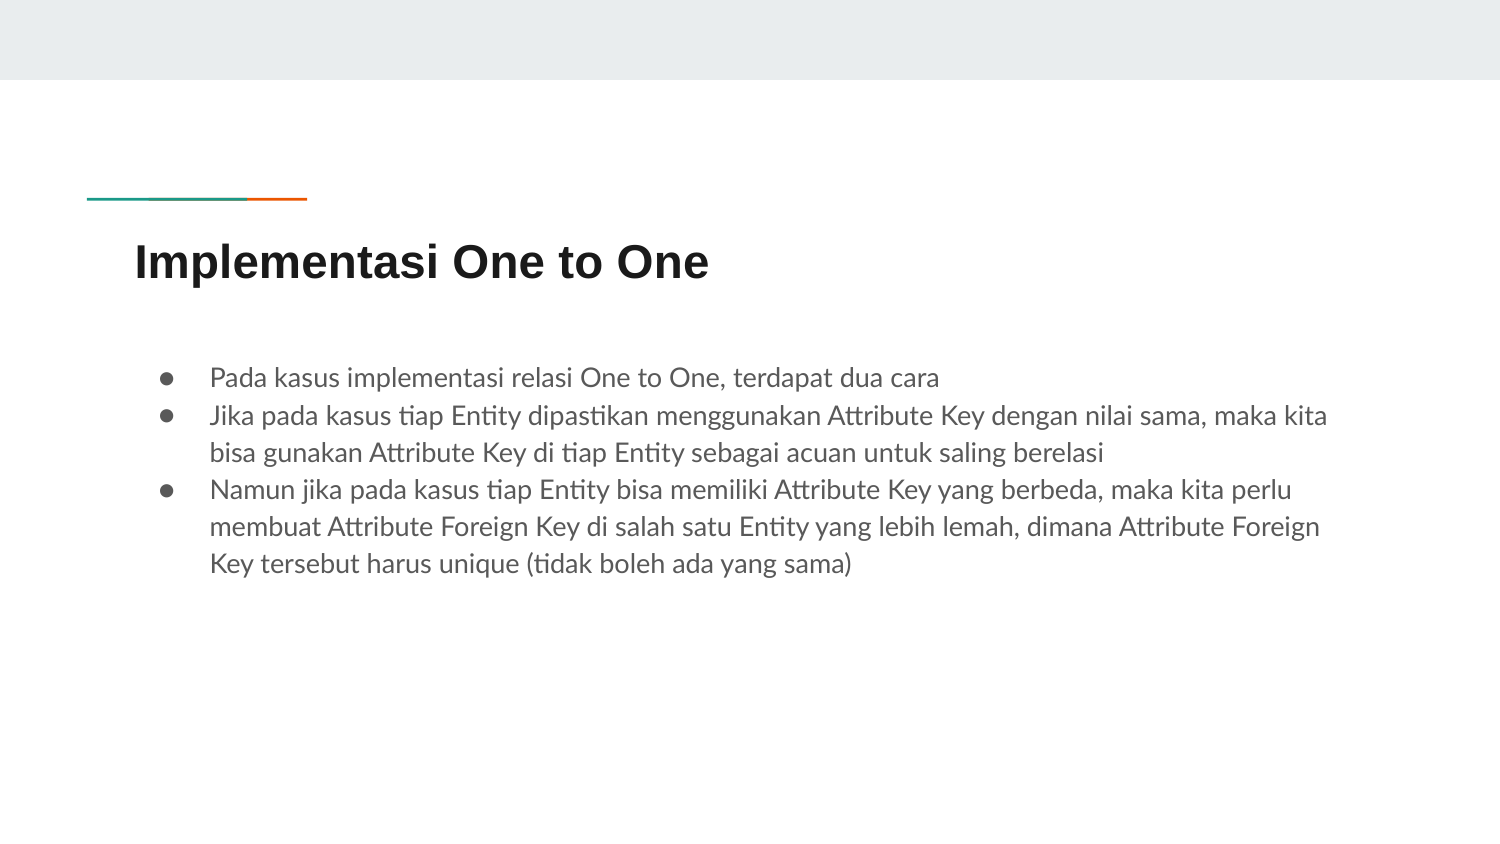

# Implementasi One to One
Pada kasus implementasi relasi One to One, terdapat dua cara
Jika pada kasus tiap Entity dipastikan menggunakan Attribute Key dengan nilai sama, maka kita bisa gunakan Attribute Key di tiap Entity sebagai acuan untuk saling berelasi
Namun jika pada kasus tiap Entity bisa memiliki Attribute Key yang berbeda, maka kita perlu membuat Attribute Foreign Key di salah satu Entity yang lebih lemah, dimana Attribute Foreign Key tersebut harus unique (tidak boleh ada yang sama)